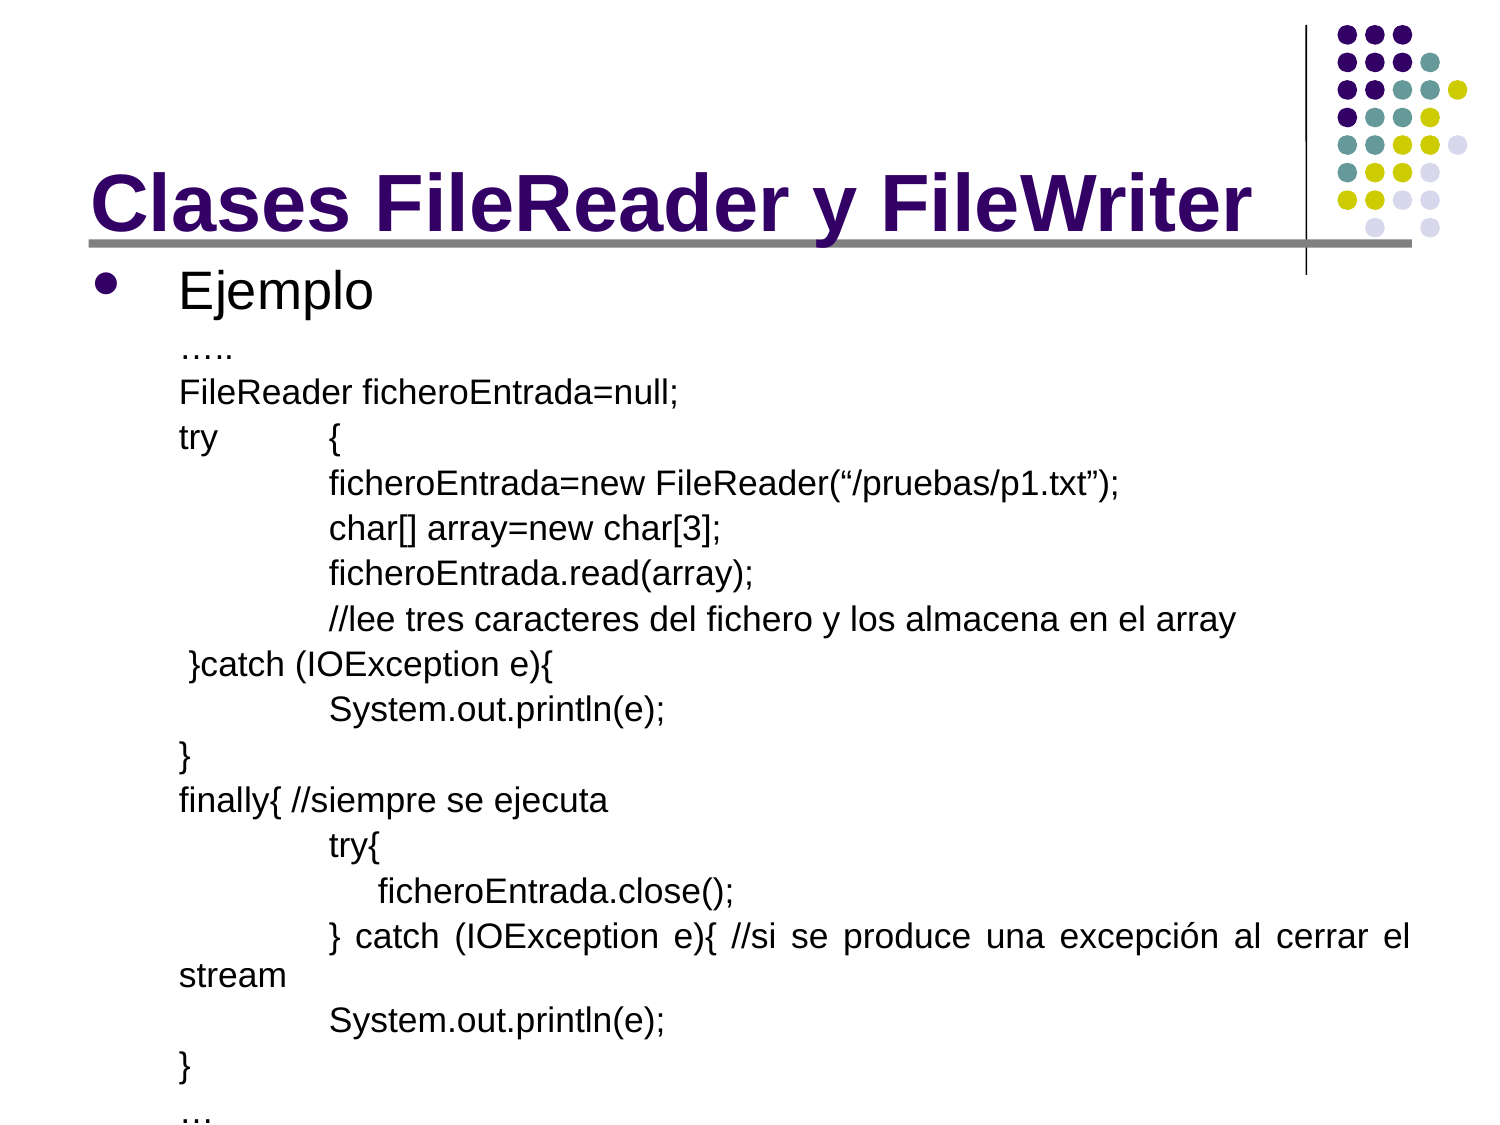

# Clases FileReader y FileWriter
Ejemplo
	…..
	FileReader ficheroEntrada=null;
	try	{
		ficheroEntrada=new FileReader(“/pruebas/p1.txt”);
		char[] array=new char[3];
		ficheroEntrada.read(array);
		//lee tres caracteres del fichero y los almacena en el array
	 }catch (IOException e){
 		System.out.println(e);
	}
	finally{ //siempre se ejecuta
		try{
		     ficheroEntrada.close();
		} catch (IOException e){ //si se produce una excepción al cerrar el stream
		System.out.println(e);
	}
	…